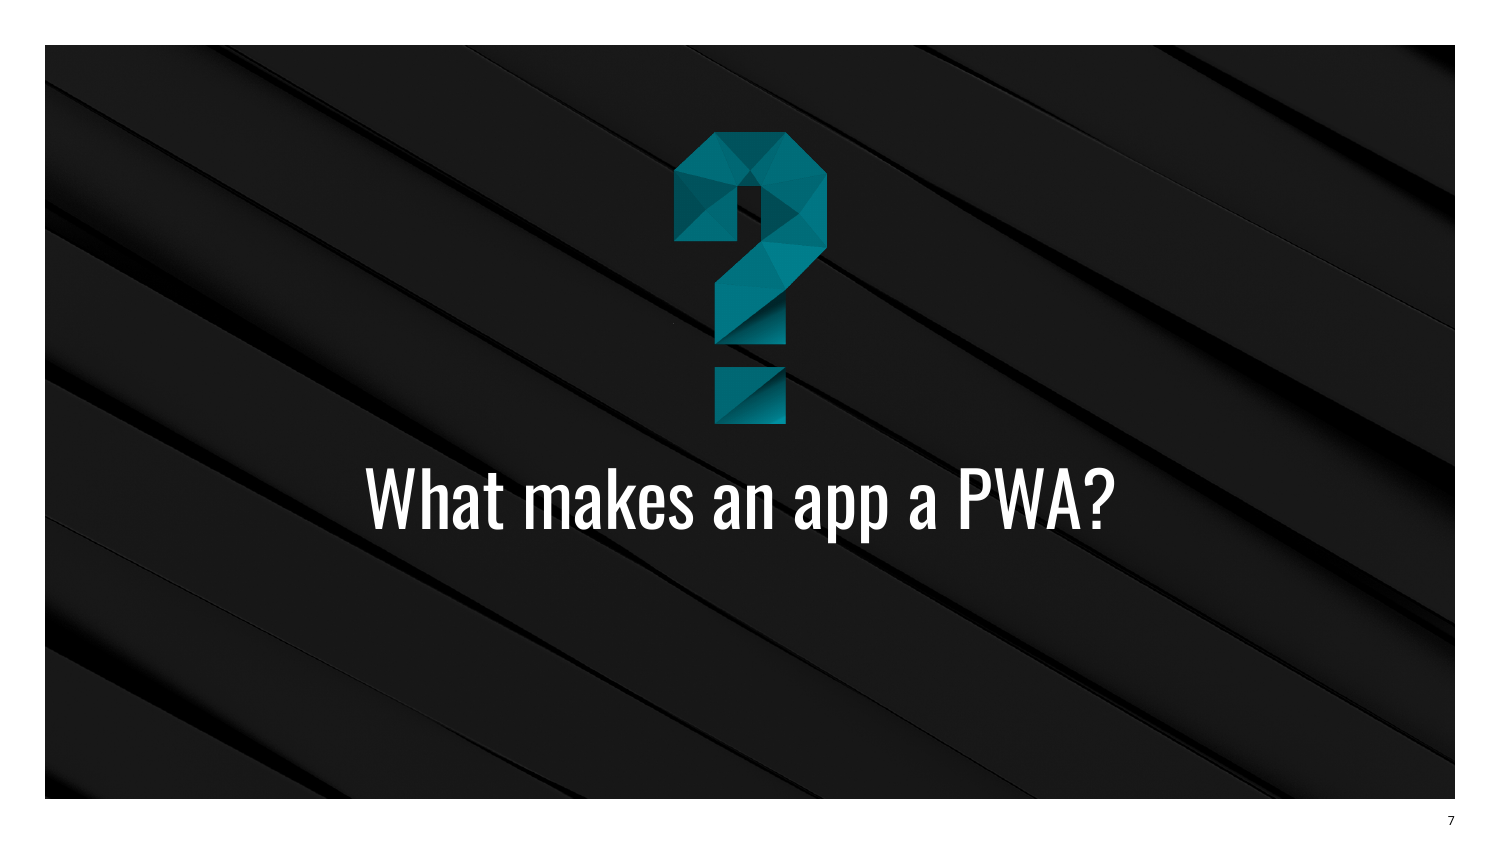

# What makes an app a PWA?